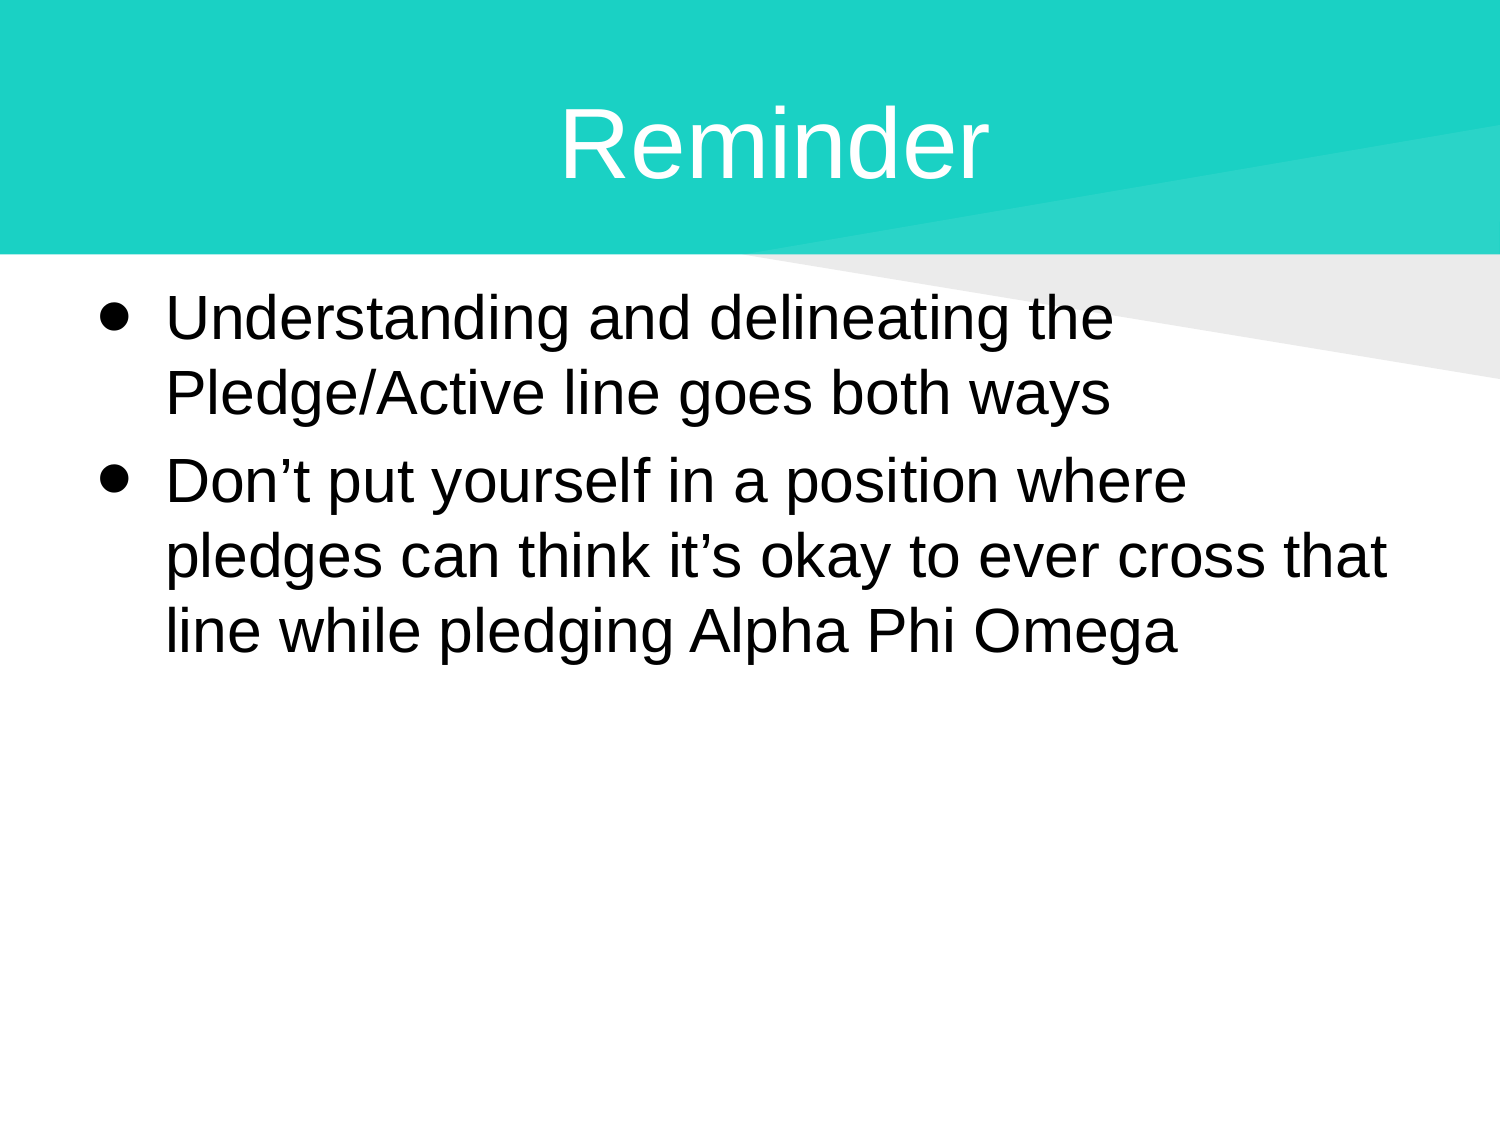

# Reminder
Understanding and delineating the  Pledge/Active line goes both ways
Don’t put yourself in a position where pledges can think it’s okay to ever cross that line while pledging Alpha Phi Omega